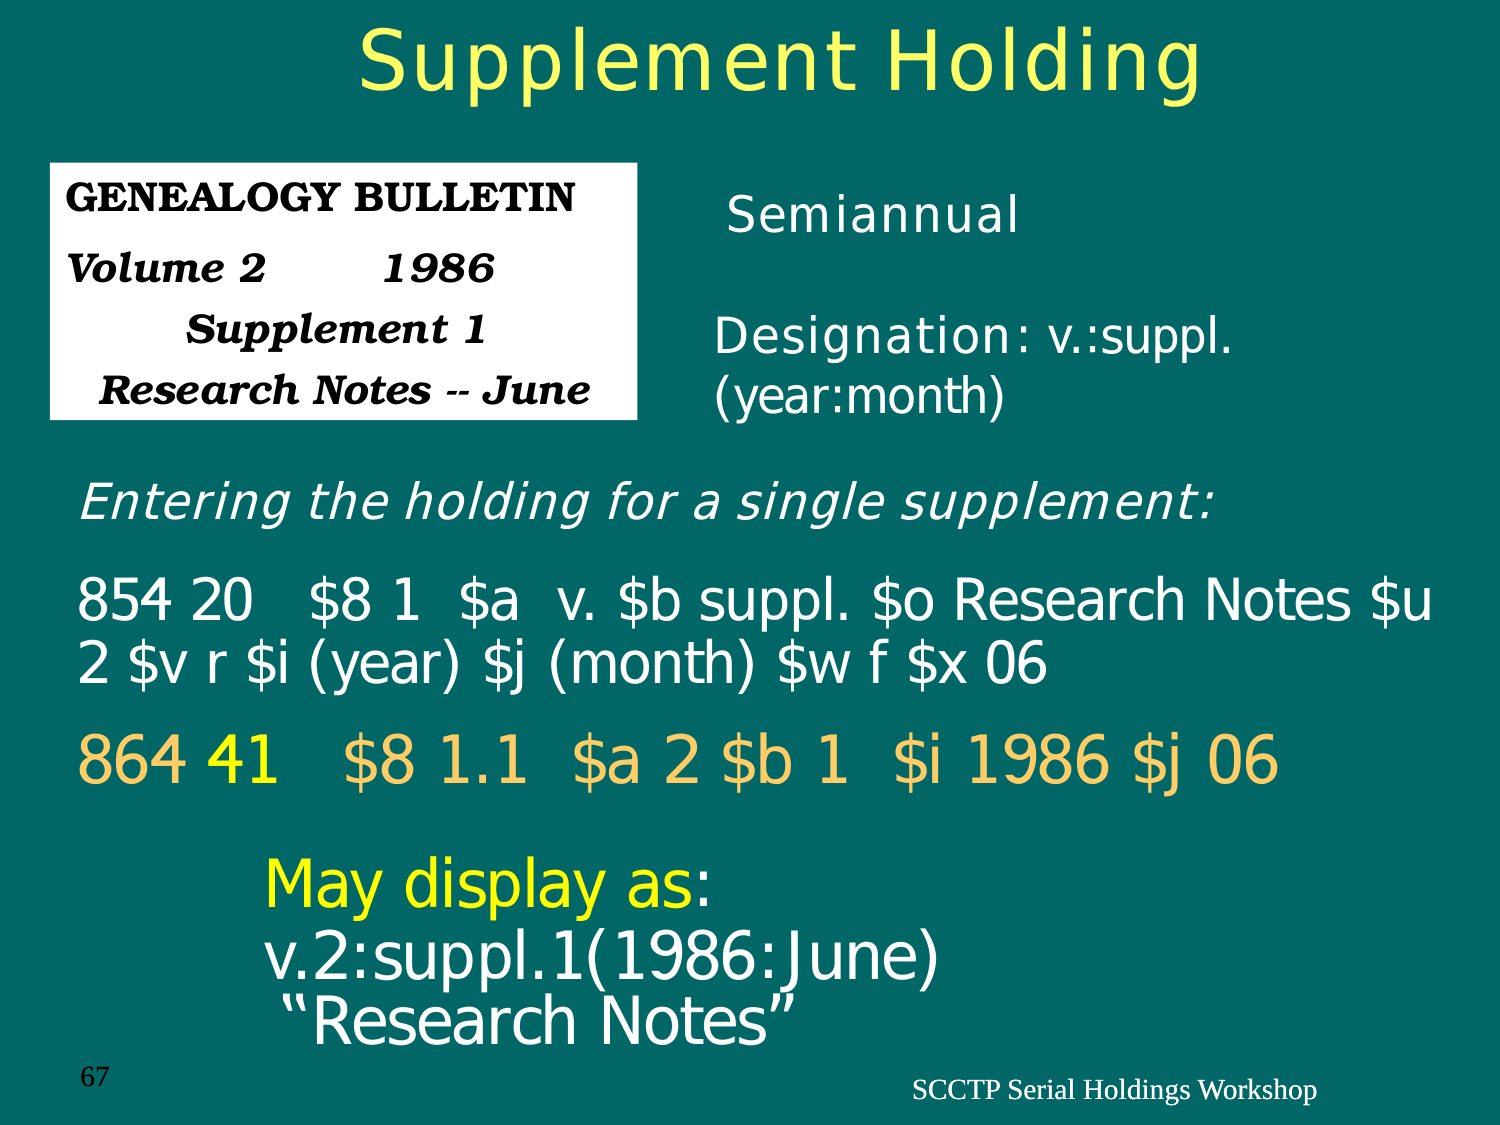

Supplement Holding
GENEALOGY BULLETIN
Volume 2        1986
Supplement 1
Research Notes -- June
Semiannual

Designation: v.:suppl.(year:month)

Entering the holding for a single supplement:
854 20   $8 1  $a  v. $b suppl. $o Research Notes $u 2 $v r $i (year) $j (month) $w f $x 06
864 41   $8 1.1  $a 2 $b 1  $i 1986 $j 06
May display as:
v.2:suppl.1(1986:June)
 “Research Notes”
67
67
SCCTP Serial Holdings Workshop
SCCTP Serial Holdings Workshop